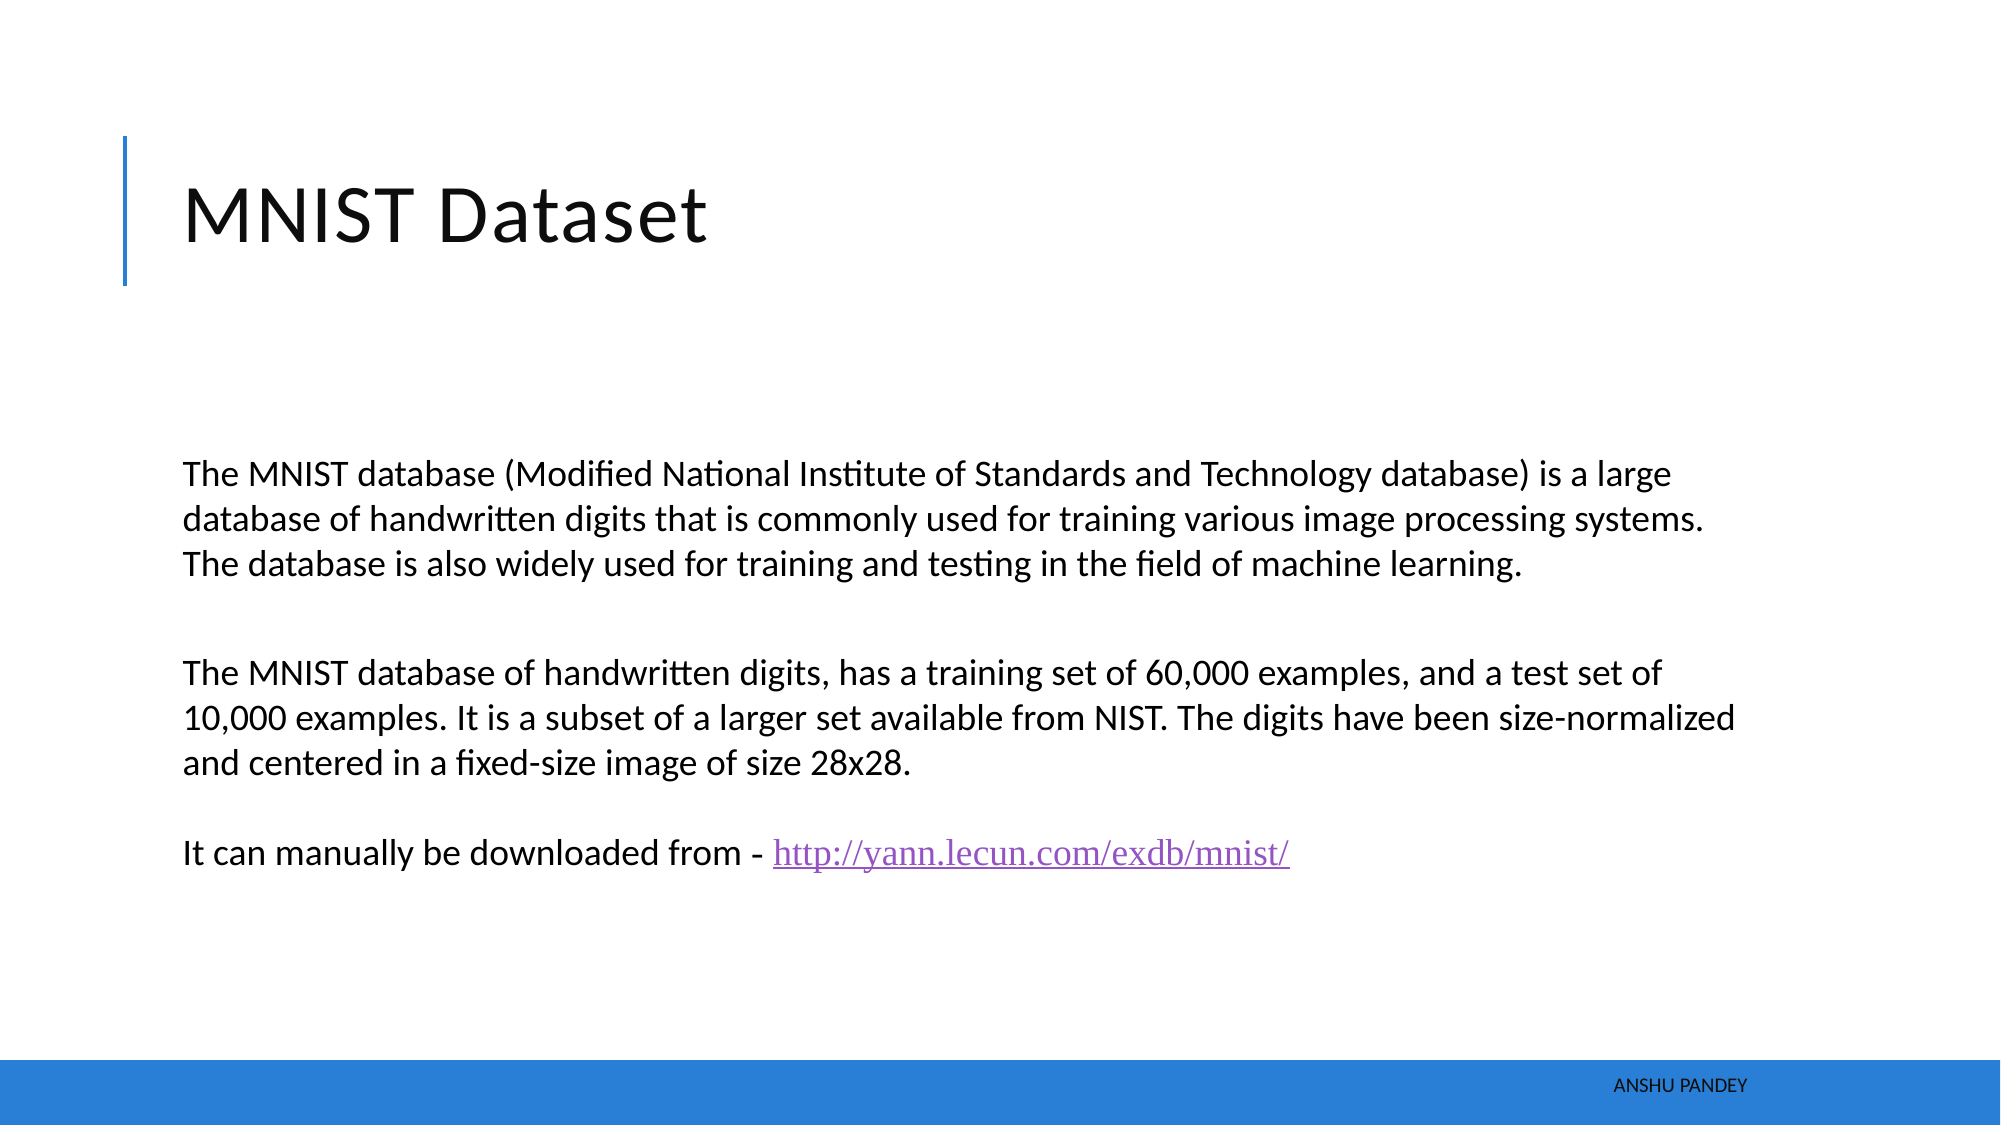

# MNIST Dataset
The MNIST database (Modified National Institute of Standards and Technology database) is a large database of handwritten digits that is commonly used for training various image processing systems. The database is also widely used for training and testing in the field of machine learning.
The MNIST database of handwritten digits, has a training set of 60,000 examples, and a test set of 10,000 examples. It is a subset of a larger set available from NIST. The digits have been size-normalized and centered in a fixed-size image of size 28x28.

It can manually be downloaded from - http://yann.lecun.com/exdb/mnist/
Anshu Pandey